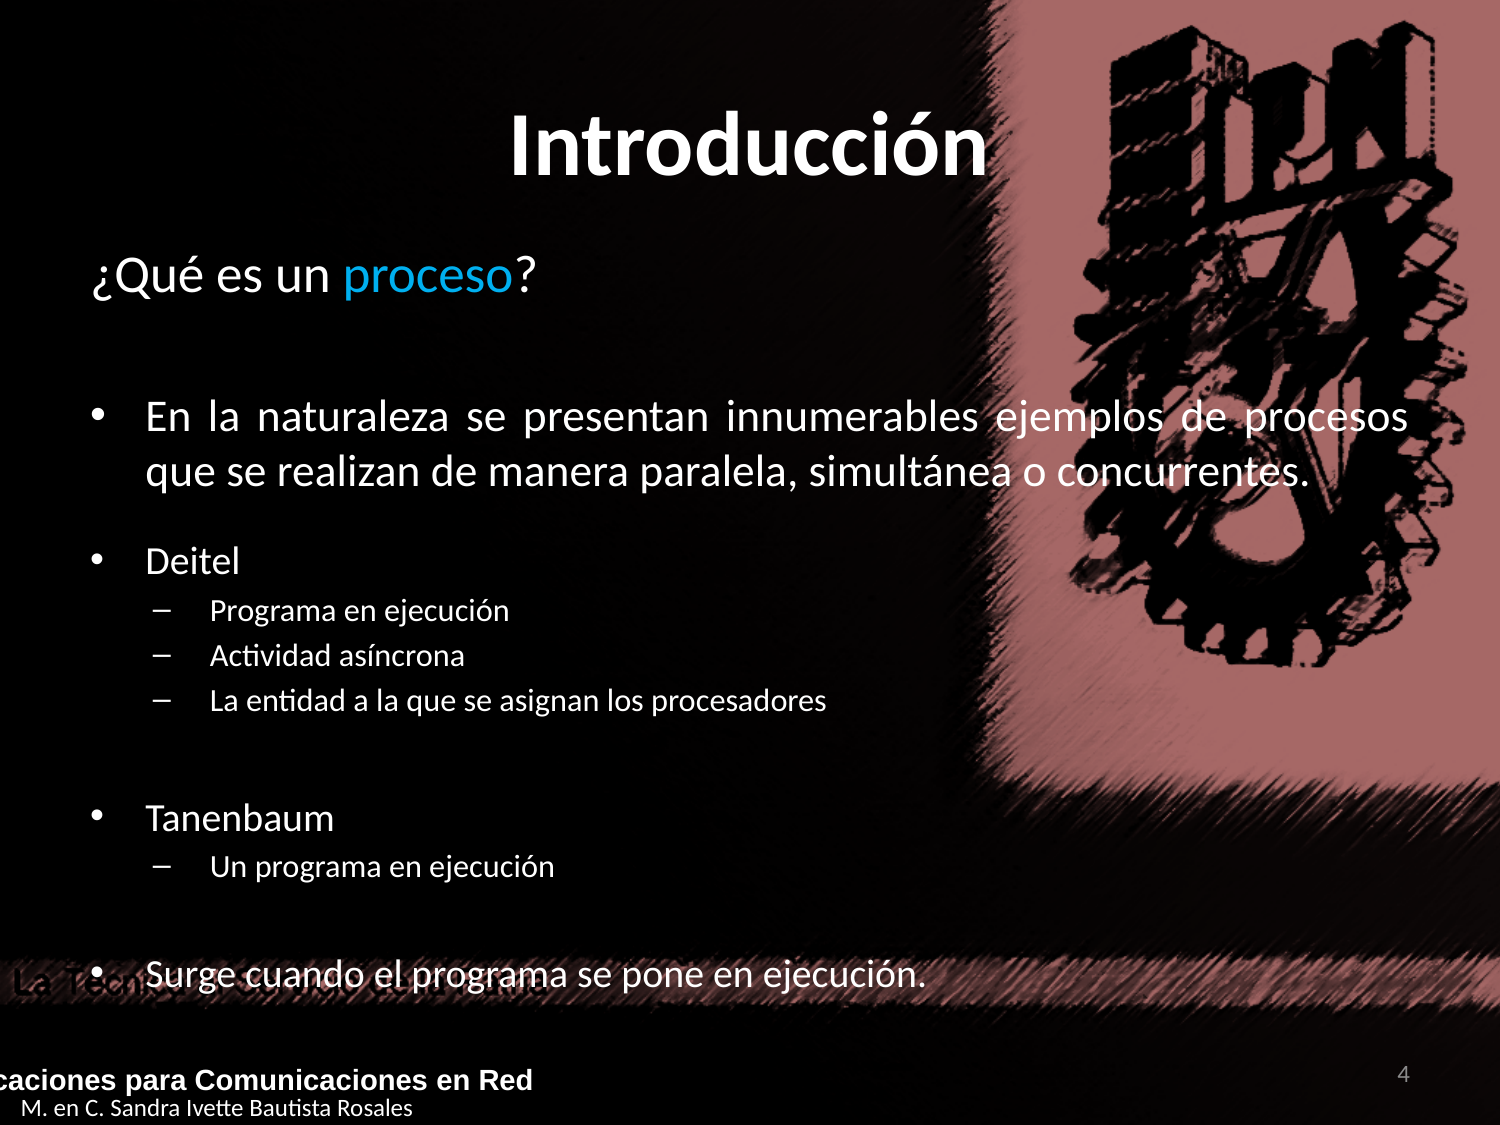

# Introducción
¿Qué es un proceso?

En la naturaleza se presentan innumerables ejemplos de procesos que se realizan de manera paralela, simultánea o concurrentes.

Deitel
Programa en ejecución
Actividad asíncrona
La entidad a la que se asignan los procesadores

Tanenbaum
Un programa en ejecución

Surge cuando el programa se pone en ejecución.

4
Aplicaciones para Comunicaciones en Red
M. en C. Sandra Ivette Bautista Rosales